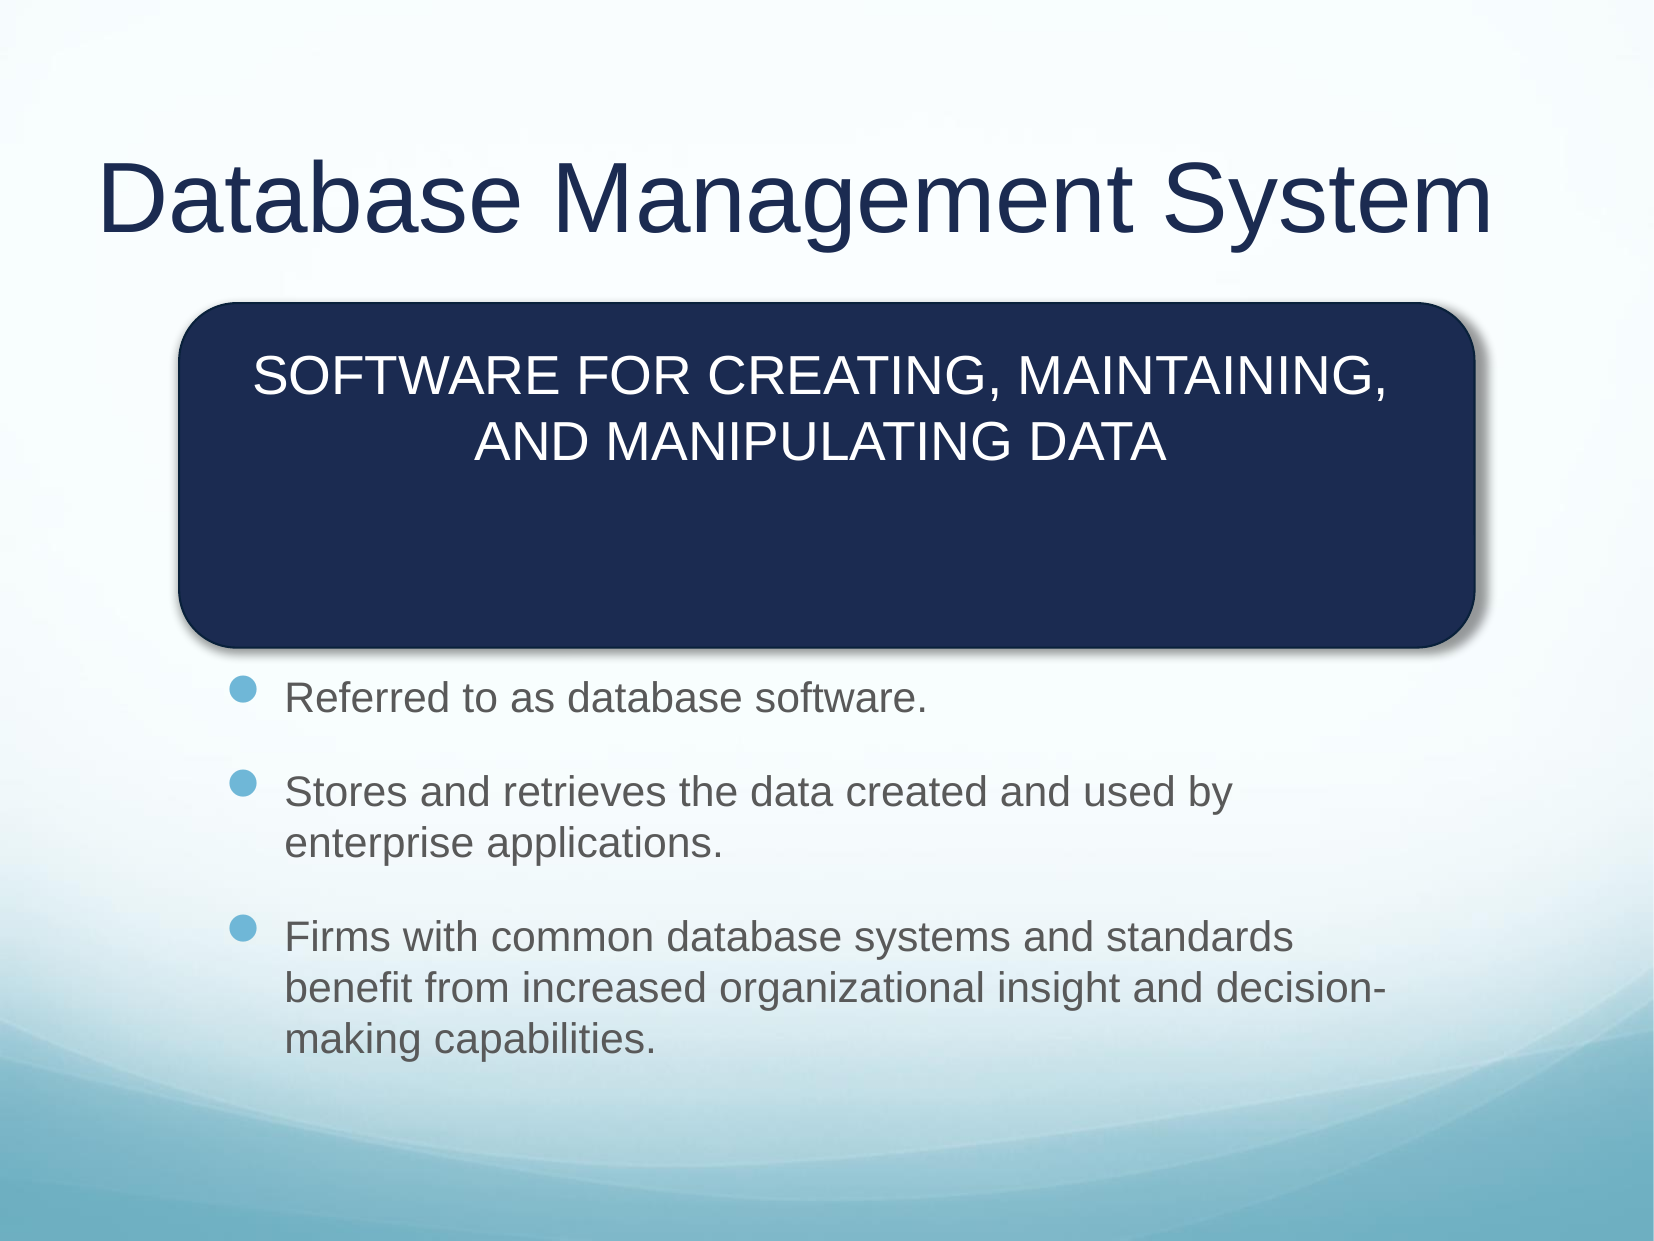

# Database Management System
Software for creating, maintaining, and manipulating data
Referred to as database software.
Stores and retrieves the data created and used by enterprise applications.
Firms with common database systems and standards benefit from increased organizational insight and decision-making capabilities.